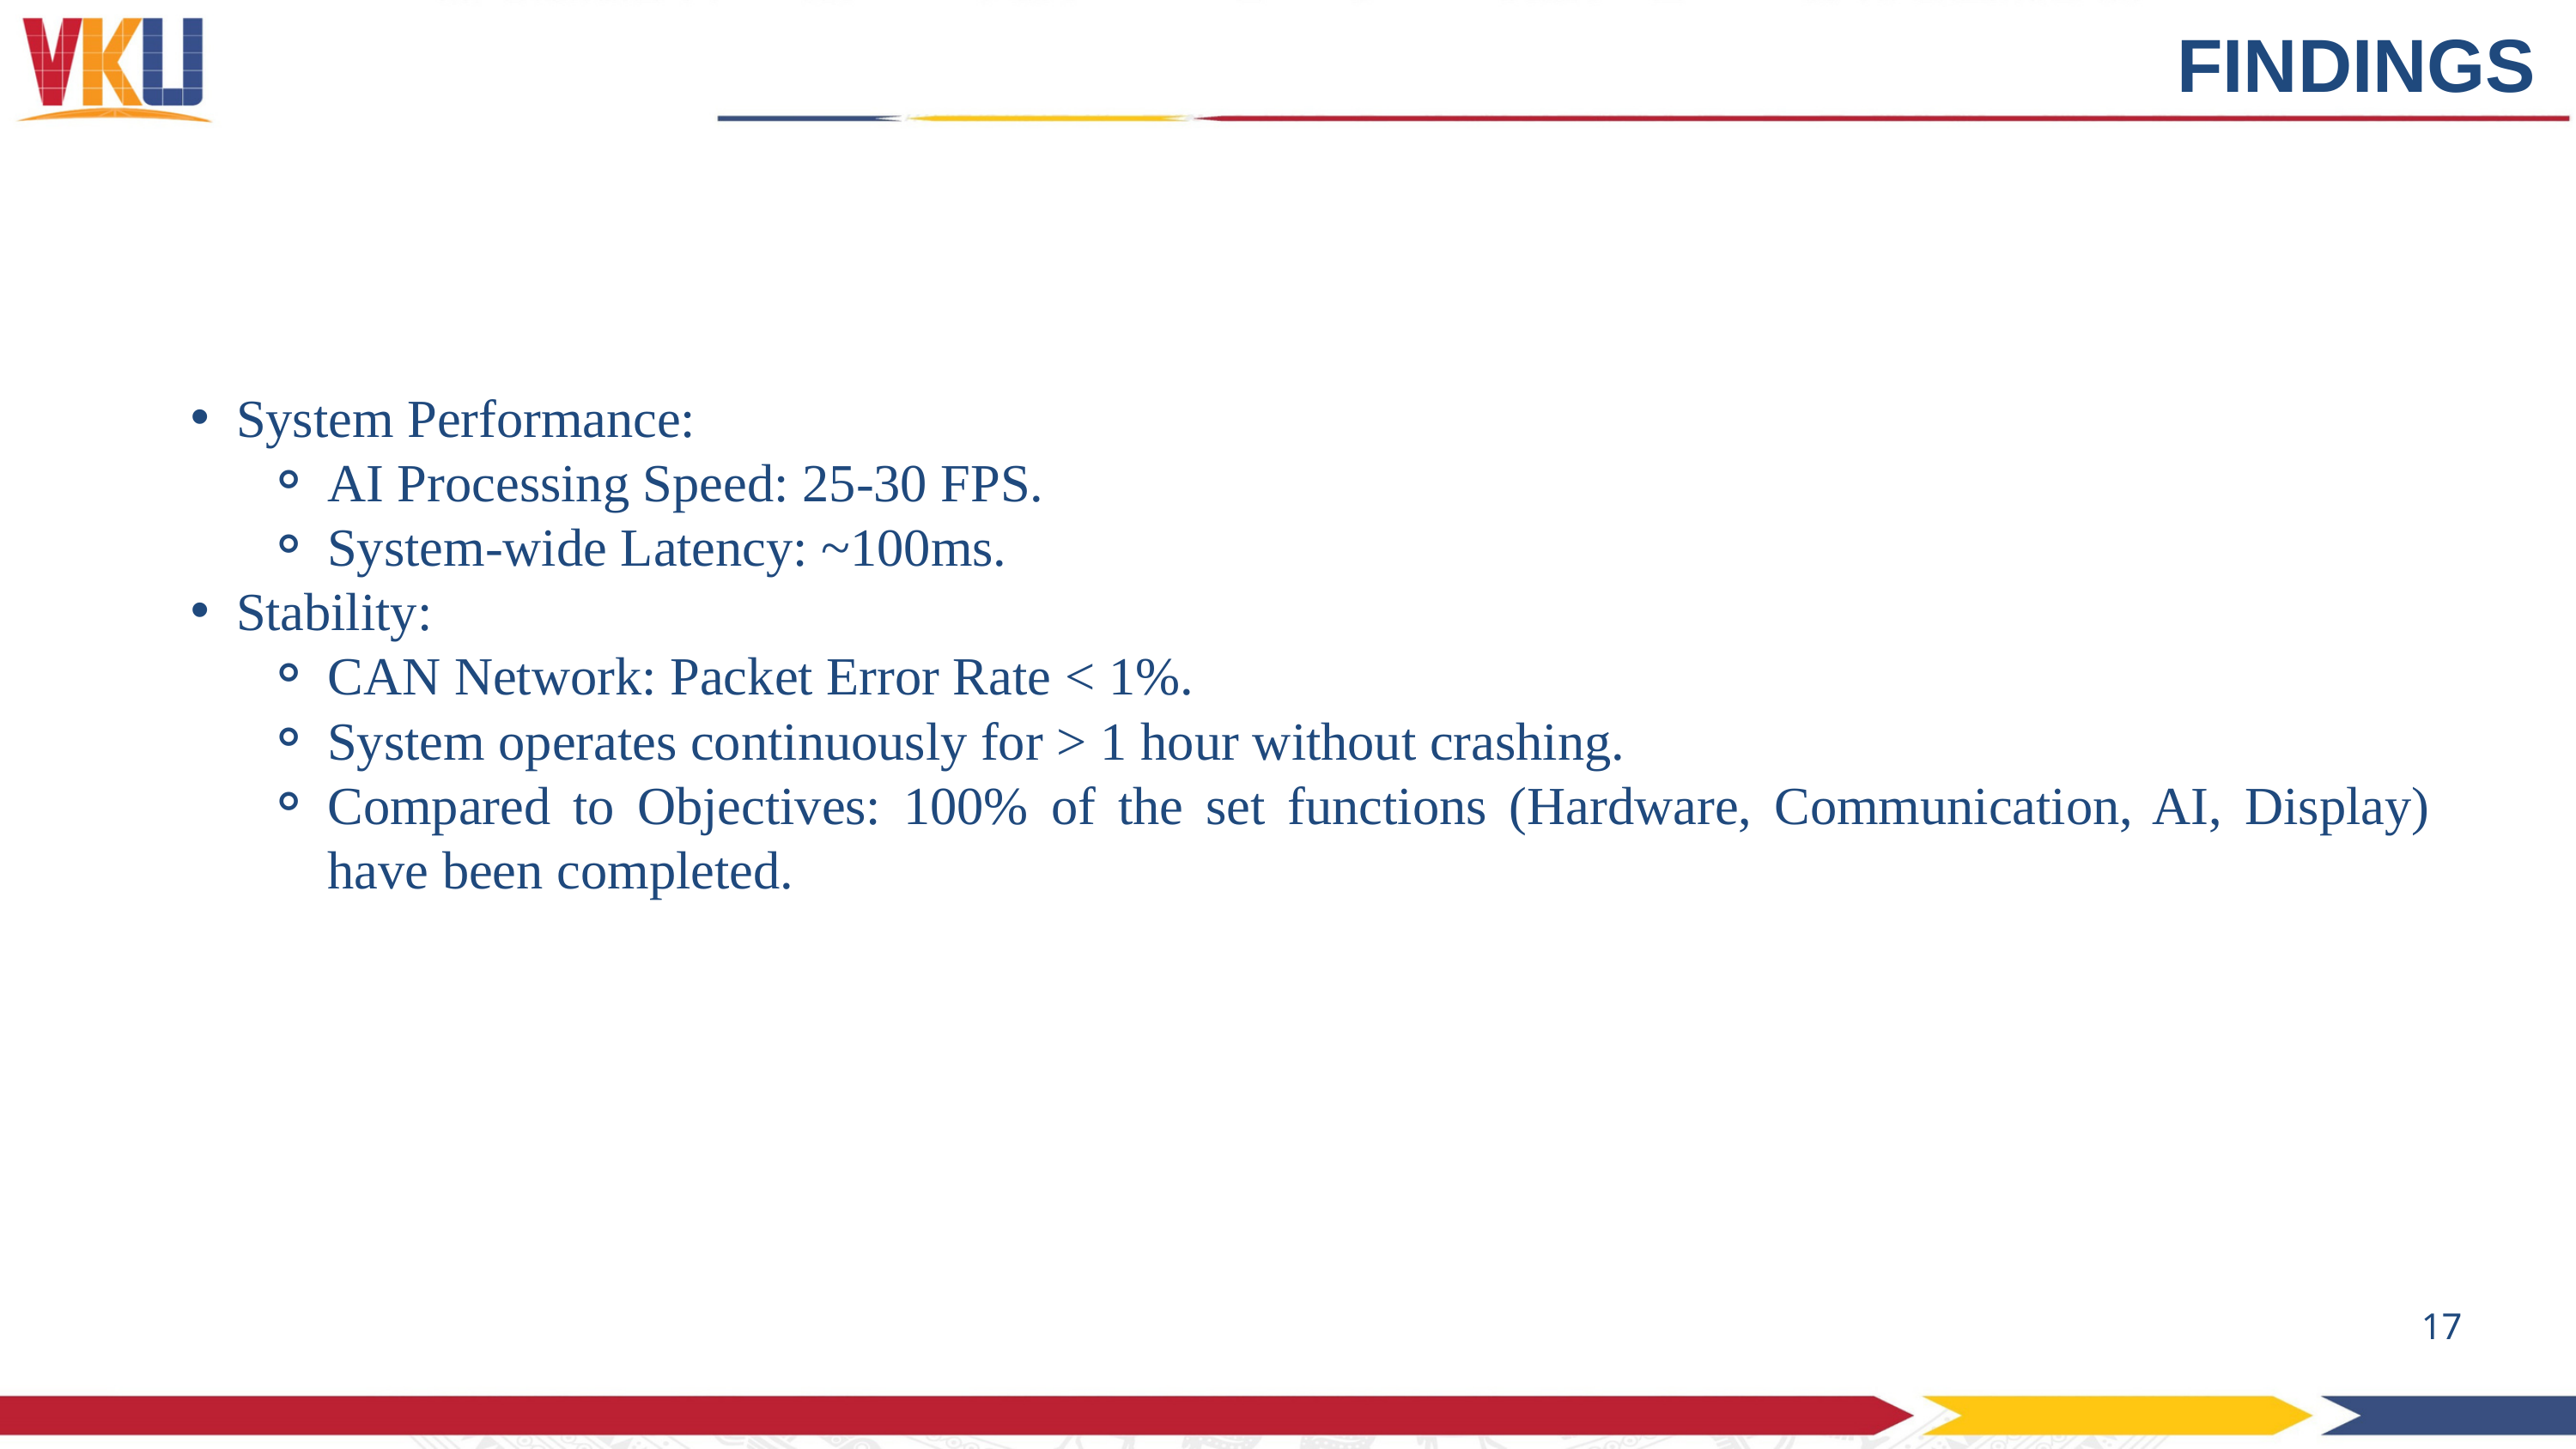

FINDINGS
System Performance:
AI Processing Speed: 25-30 FPS.
System-wide Latency: ~100ms.
Stability:
CAN Network: Packet Error Rate < 1%.
System operates continuously for > 1 hour without crashing.
Compared to Objectives: 100% of the set functions (Hardware, Communication, AI, Display) have been completed.
17